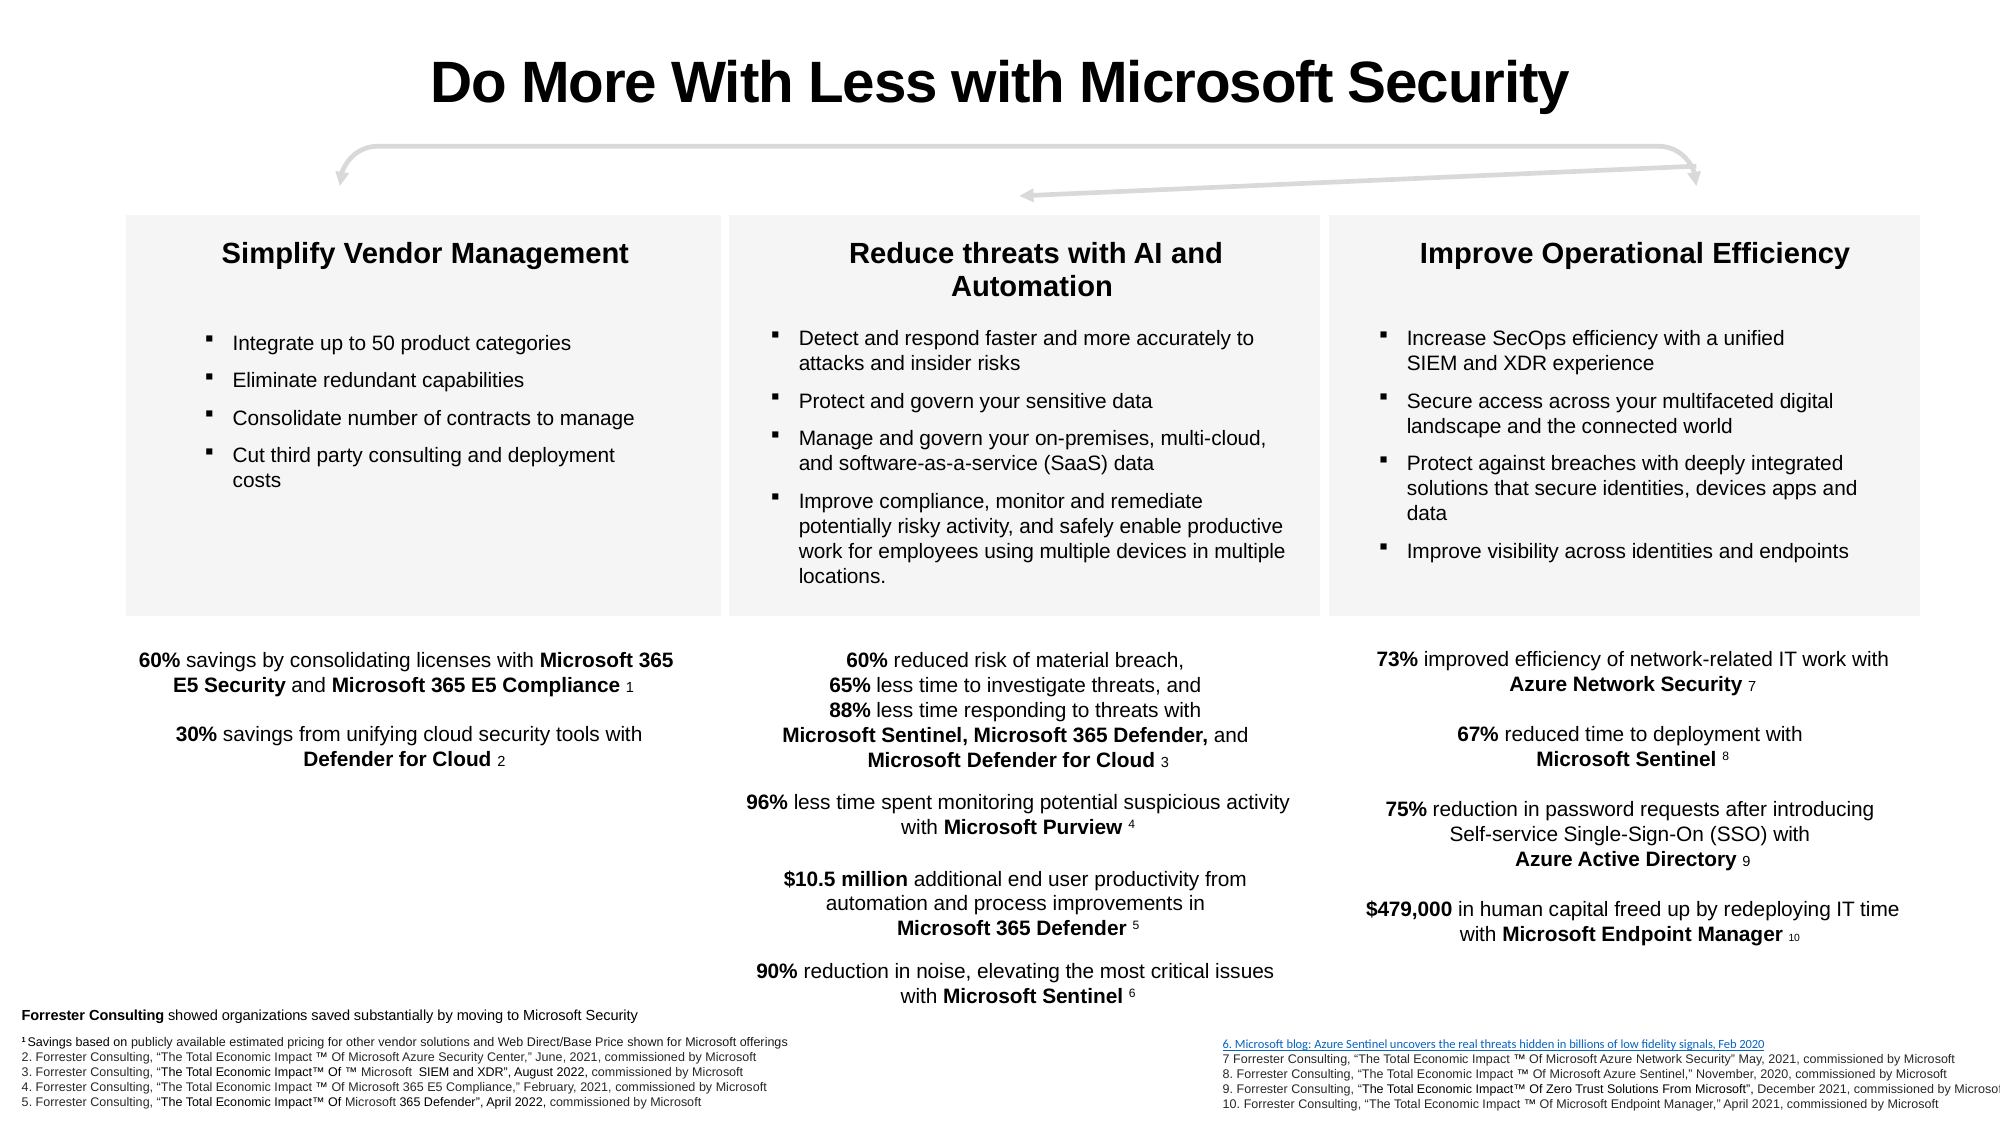

# Do More With Less with Microsoft Security

| Simplify Vendor Management | Reduce threats with AI and Automation | Improve Operational Efficiency |
| --- | --- | --- |
Detect and respond faster and more accurately to attacks and insider risks
Protect and govern your sensitive data
Manage and govern your on-premises, multi-cloud, and software-as-a-service (SaaS) data
Improve compliance, monitor and remediate potentially risky activity, and safely enable productive work for employees using multiple devices in multiple locations.
Increase SecOps efficiency with a unified
SIEM and XDR experience
Secure access across your multifaceted digital landscape and the connected world
Protect against breaches with deeply integrated solutions that secure identities, devices apps and data
Improve visibility across identities and endpoints
Integrate up to 50 product categories
Eliminate redundant capabilities
Consolidate number of contracts to manage
Cut third party consulting and deployment costs
73% improved efficiency of network-related IT work with Azure Network Security 7

67% reduced time to deployment with
Microsoft Sentinel 8

75% reduction in password requests after introducing
Self-service Single-Sign-On (SSO) with
Azure Active Directory 9

$479,000 in human capital freed up by redeploying IT time with Microsoft Endpoint Manager 10

60% savings by consolidating licenses with Microsoft 365 E5 Security and Microsoft 365 E5 Compliance 1

 30% savings from unifying cloud security tools with Defender for Cloud 2
60% reduced risk of material breach,
65% less time to investigate threats, and
88% less time responding to threats with
Microsoft Sentinel, Microsoft 365 Defender, and
Microsoft Defender for Cloud 3

96% less time spent monitoring potential suspicious activity with Microsoft Purview 4

$10.5 million additional end user productivity from  automation and process improvements in
Microsoft 365 Defender 5

90% reduction in noise, elevating the most critical issues
with Microsoft Sentinel 6

Forrester Consulting showed organizations saved substantially by moving to Microsoft Security
1 Savings based on publicly available estimated pricing for other vendor solutions and Web Direct/Base Price shown for Microsoft offerings
2. Forrester Consulting, “The Total Economic Impact ™ Of Microsoft Azure Security Center,” June, 2021, commissioned by Microsoft
3. Forrester Consulting, “The Total Economic Impact™ Of ™ Microsoft  SIEM and XDR”, August 2022, commissioned by Microsoft
4. Forrester Consulting, “The Total Economic Impact ™ Of Microsoft 365 E5 Compliance,” February, 2021, commissioned by Microsoft
5. Forrester Consulting, “The Total Economic Impact™ Of Microsoft 365 Defender”, April 2022, commissioned by Microsoft
6. Microsoft blog: Azure Sentinel uncovers the real threats hidden in billions of low fidelity signals, Feb 2020
7 Forrester Consulting, “The Total Economic Impact ™ Of Microsoft Azure Network Security” May, 2021, commissioned by Microsoft
8. Forrester Consulting, “The Total Economic Impact ™ Of Microsoft Azure Sentinel,” November, 2020, commissioned by Microsoft
9. Forrester Consulting, “The Total Economic Impact™ Of Zero Trust Solutions From Microsoft”, December 2021, commissioned by Microsoft
10. Forrester Consulting, “The Total Economic Impact ™ Of Microsoft Endpoint Manager,” April 2021, commissioned by Microsoft